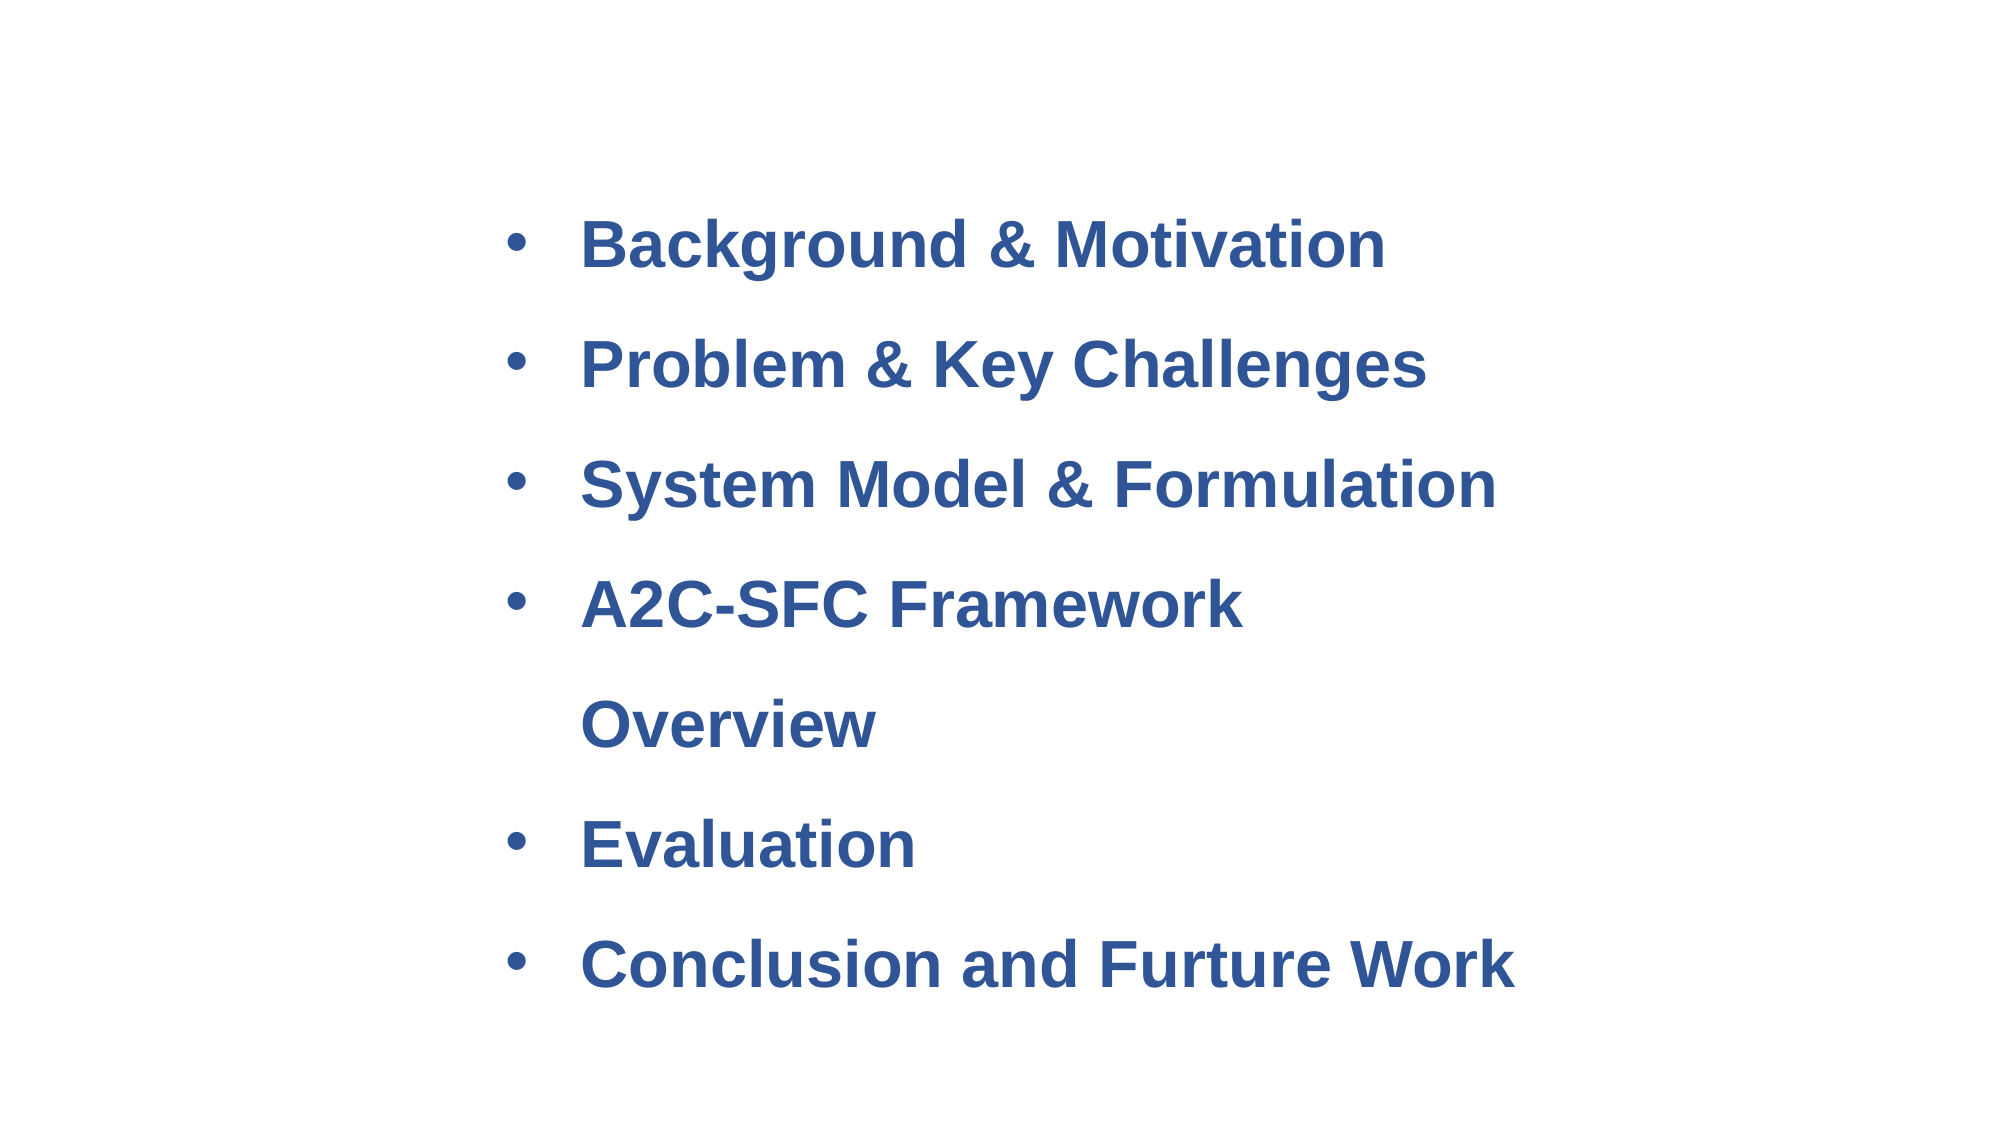

Background & Motivation
Problem & Key Challenges
System Model & Formulation
A2C-SFC Framework Overview
Evaluation
Conclusion and Furture Work